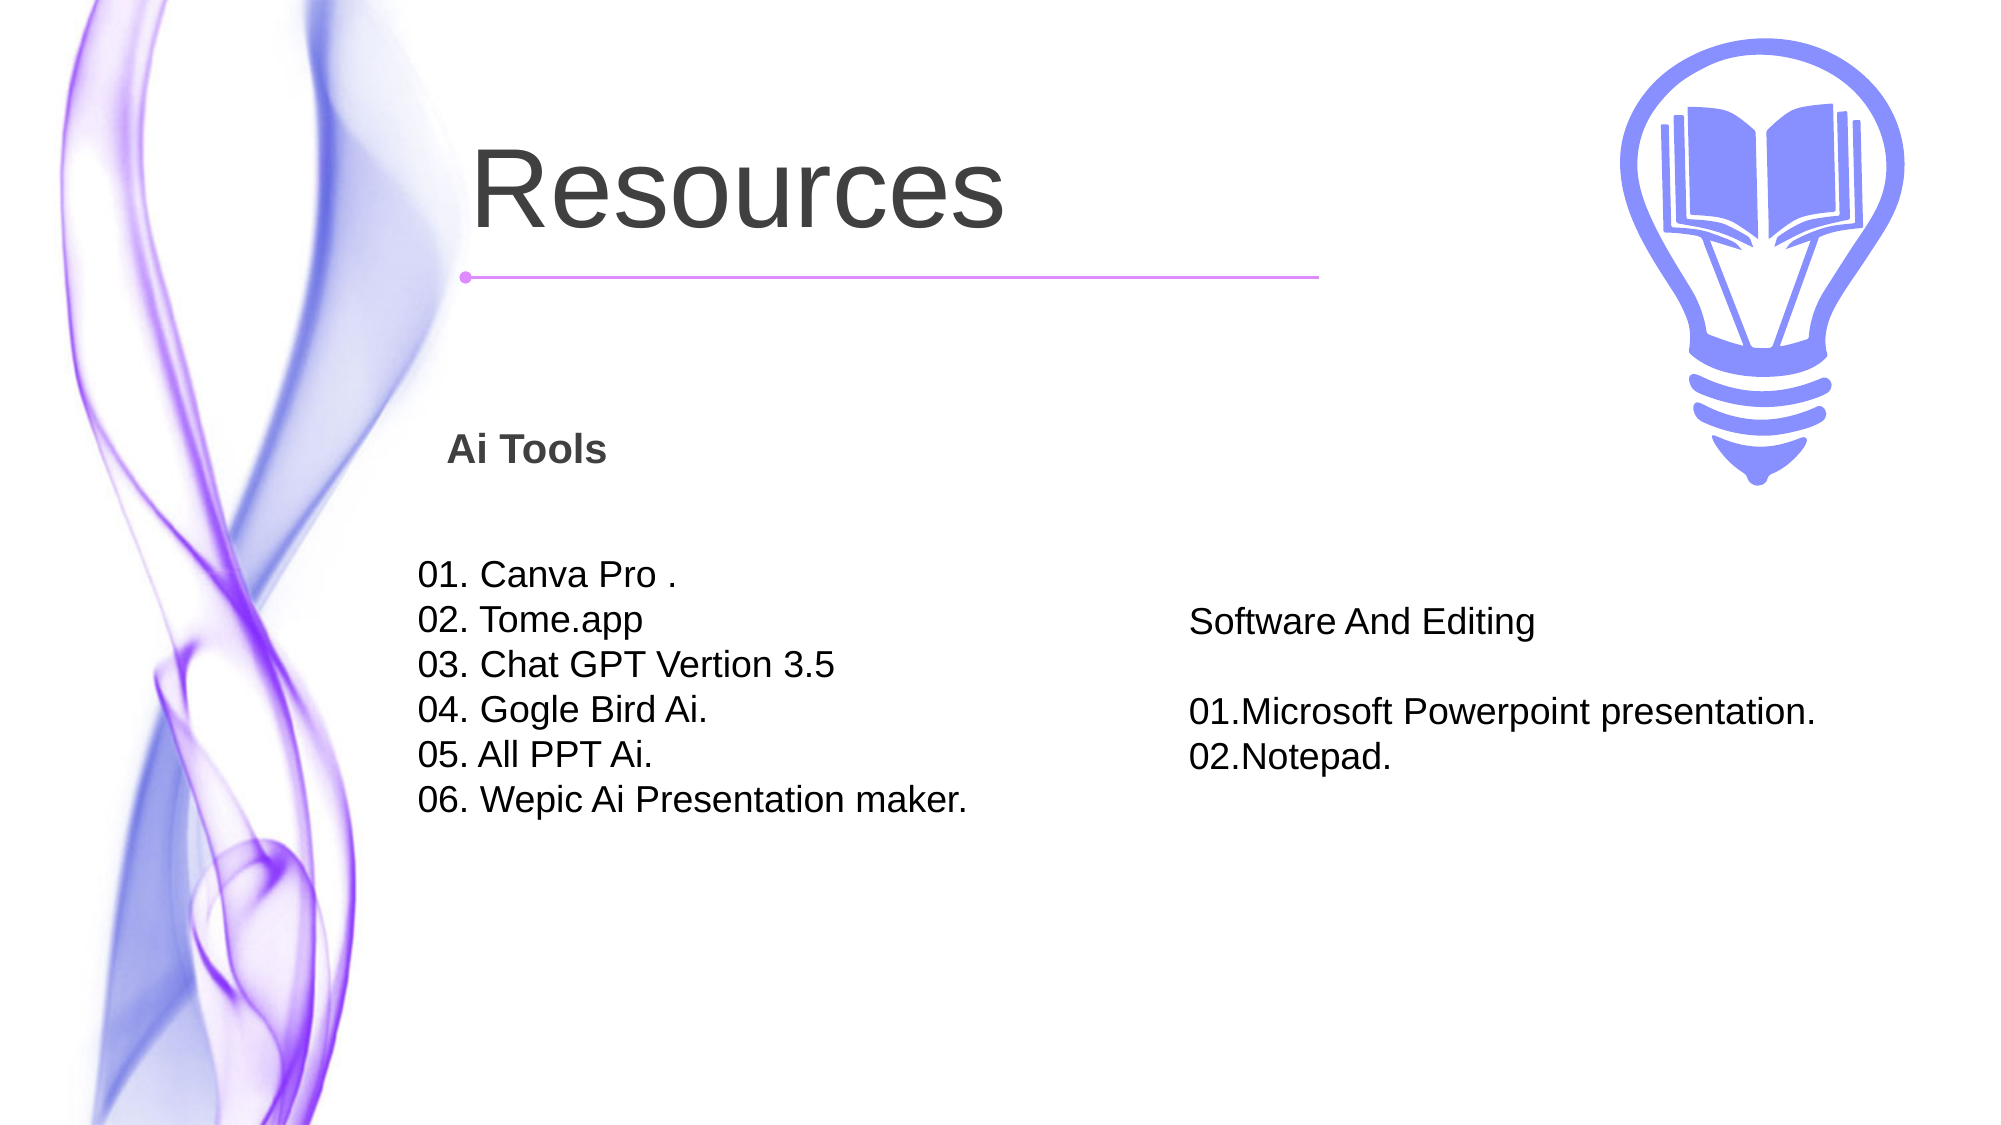

Resources
Ai Tools

 01. Canva Pro .
 02. Tome.app
 03. Chat GPT Vertion 3.5
 04. Gogle Bird Ai.
 05. All PPT Ai.
 06. Wepic Ai Presentation maker.

Software And Editing

01.Microsoft Powerpoint presentation.
02.Notepad.